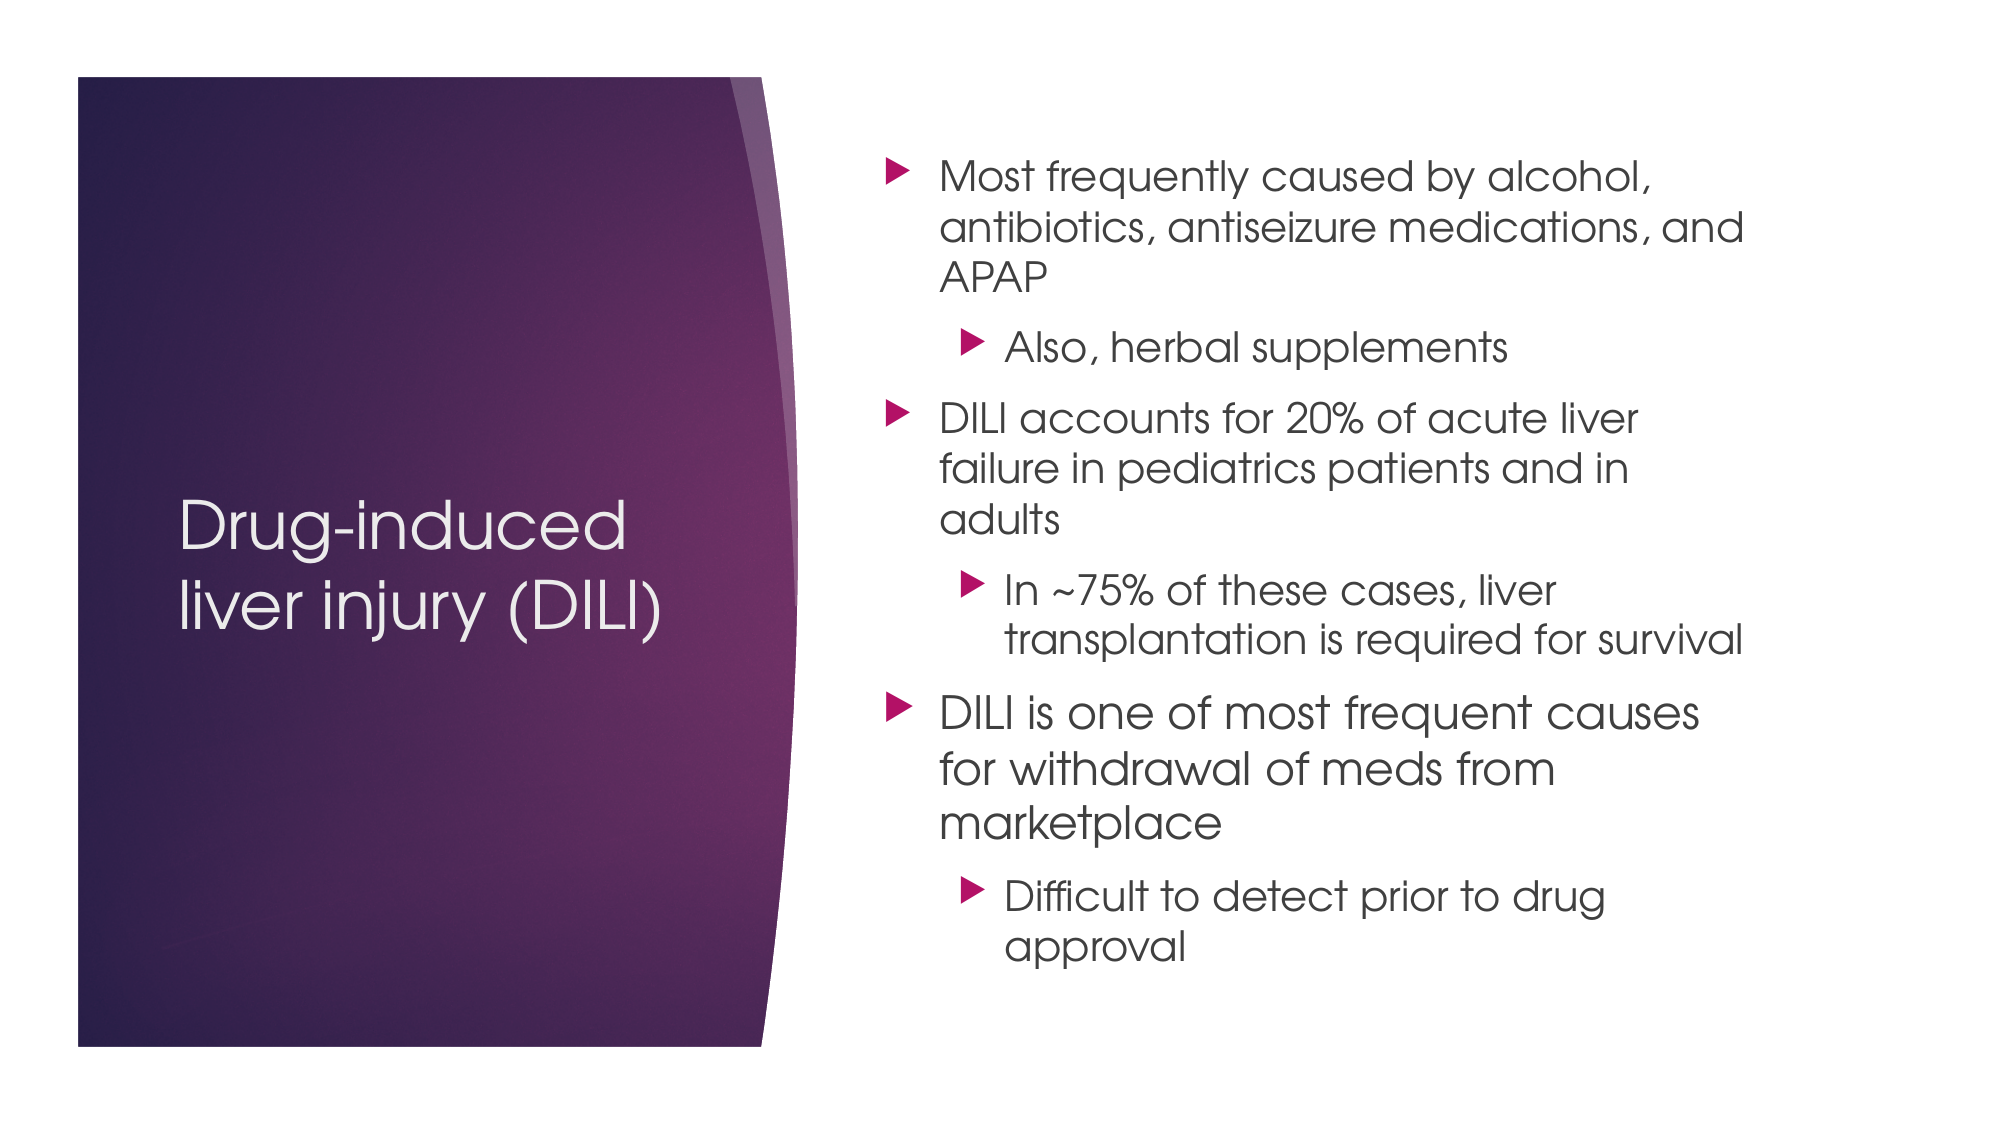

Most frequently caused by alcohol, antibiotics, antiseizure medications, and APAP
Also, herbal supplements
DILI accounts for 20% of acute liver failure in pediatrics patients and in adults
In ~75% of these cases, liver transplantation is required for survival
DILI is one of most frequent causes for withdrawal of meds from marketplace
Difficult to detect prior to drug approval
# Drug-induced liver injury (DILI)